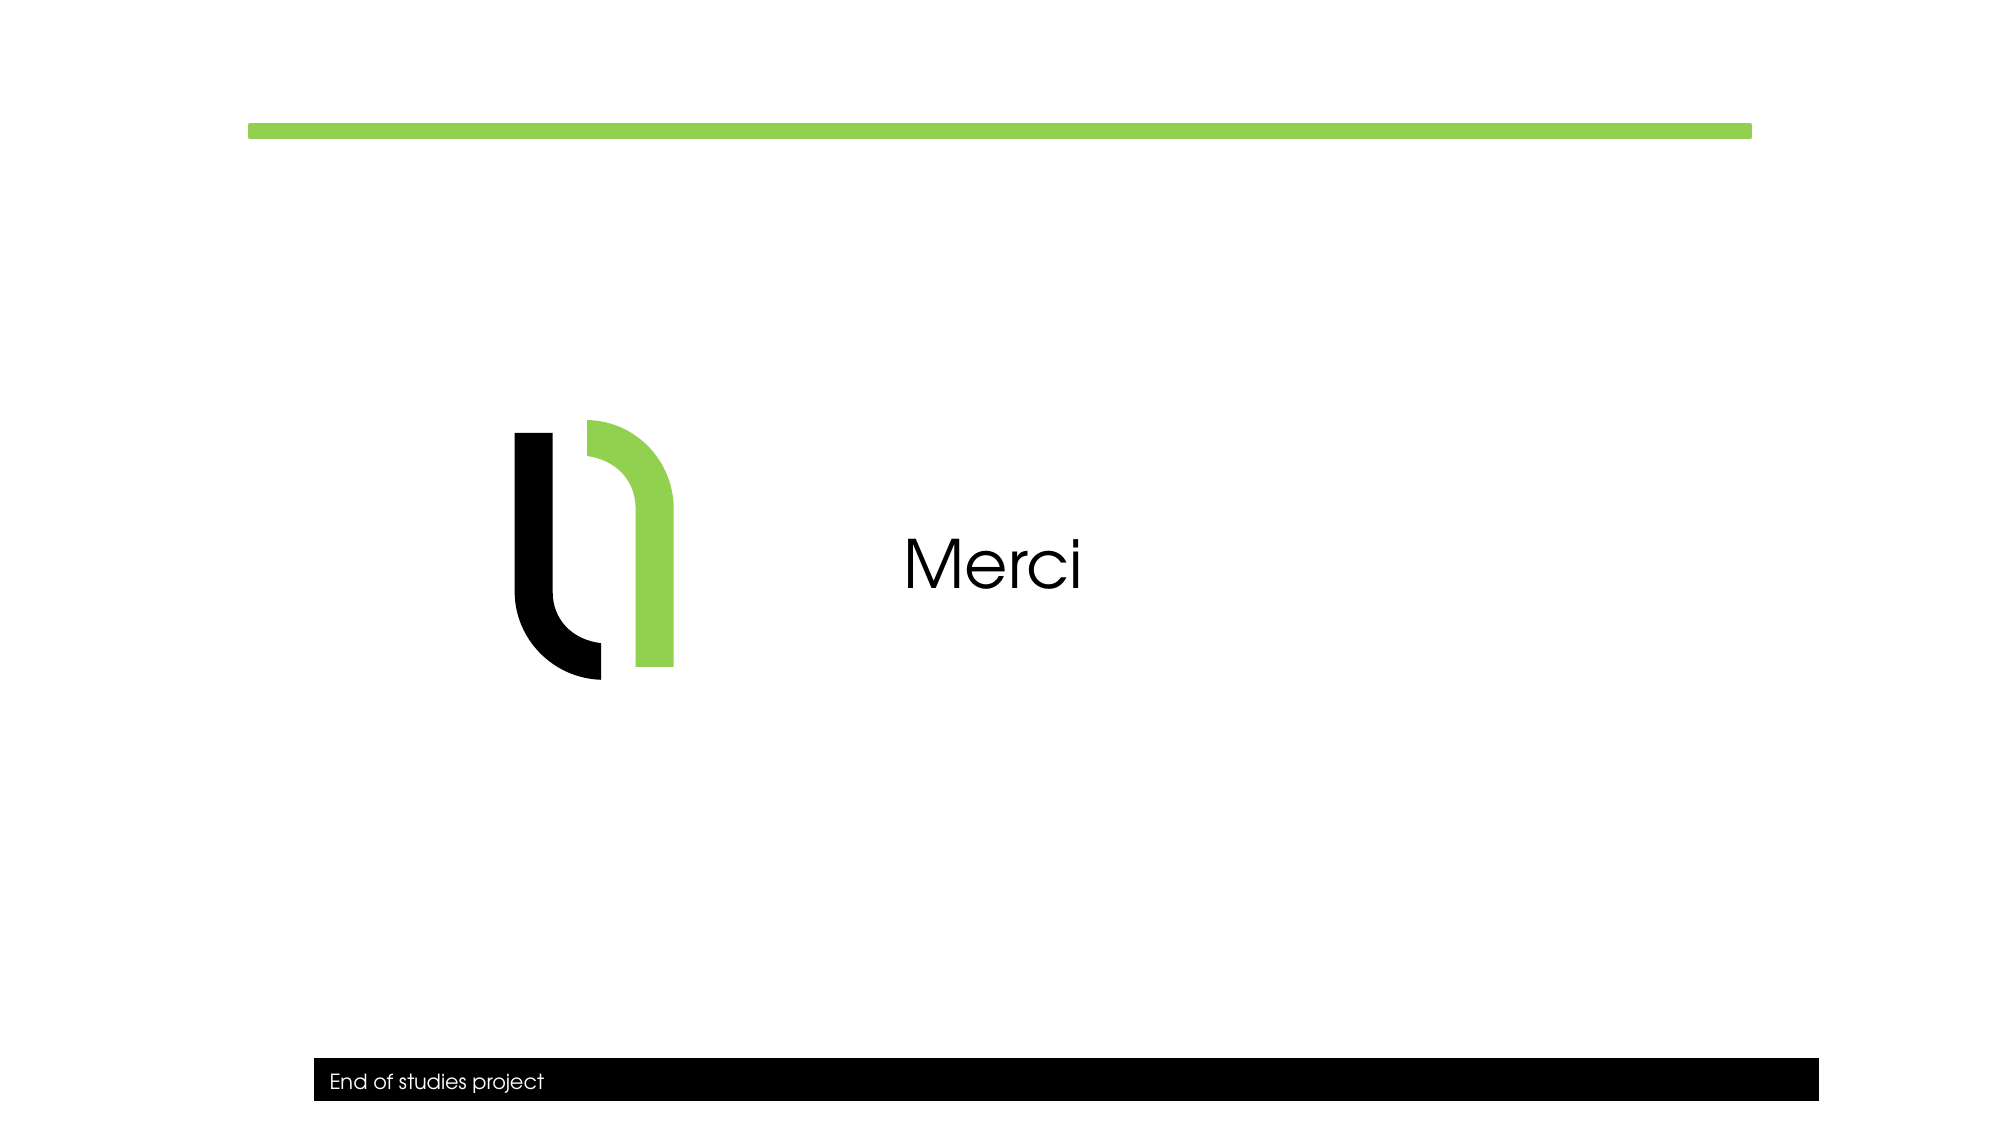

Merci

50
End of studies project
50
Projet de fin d’études
2013-2014